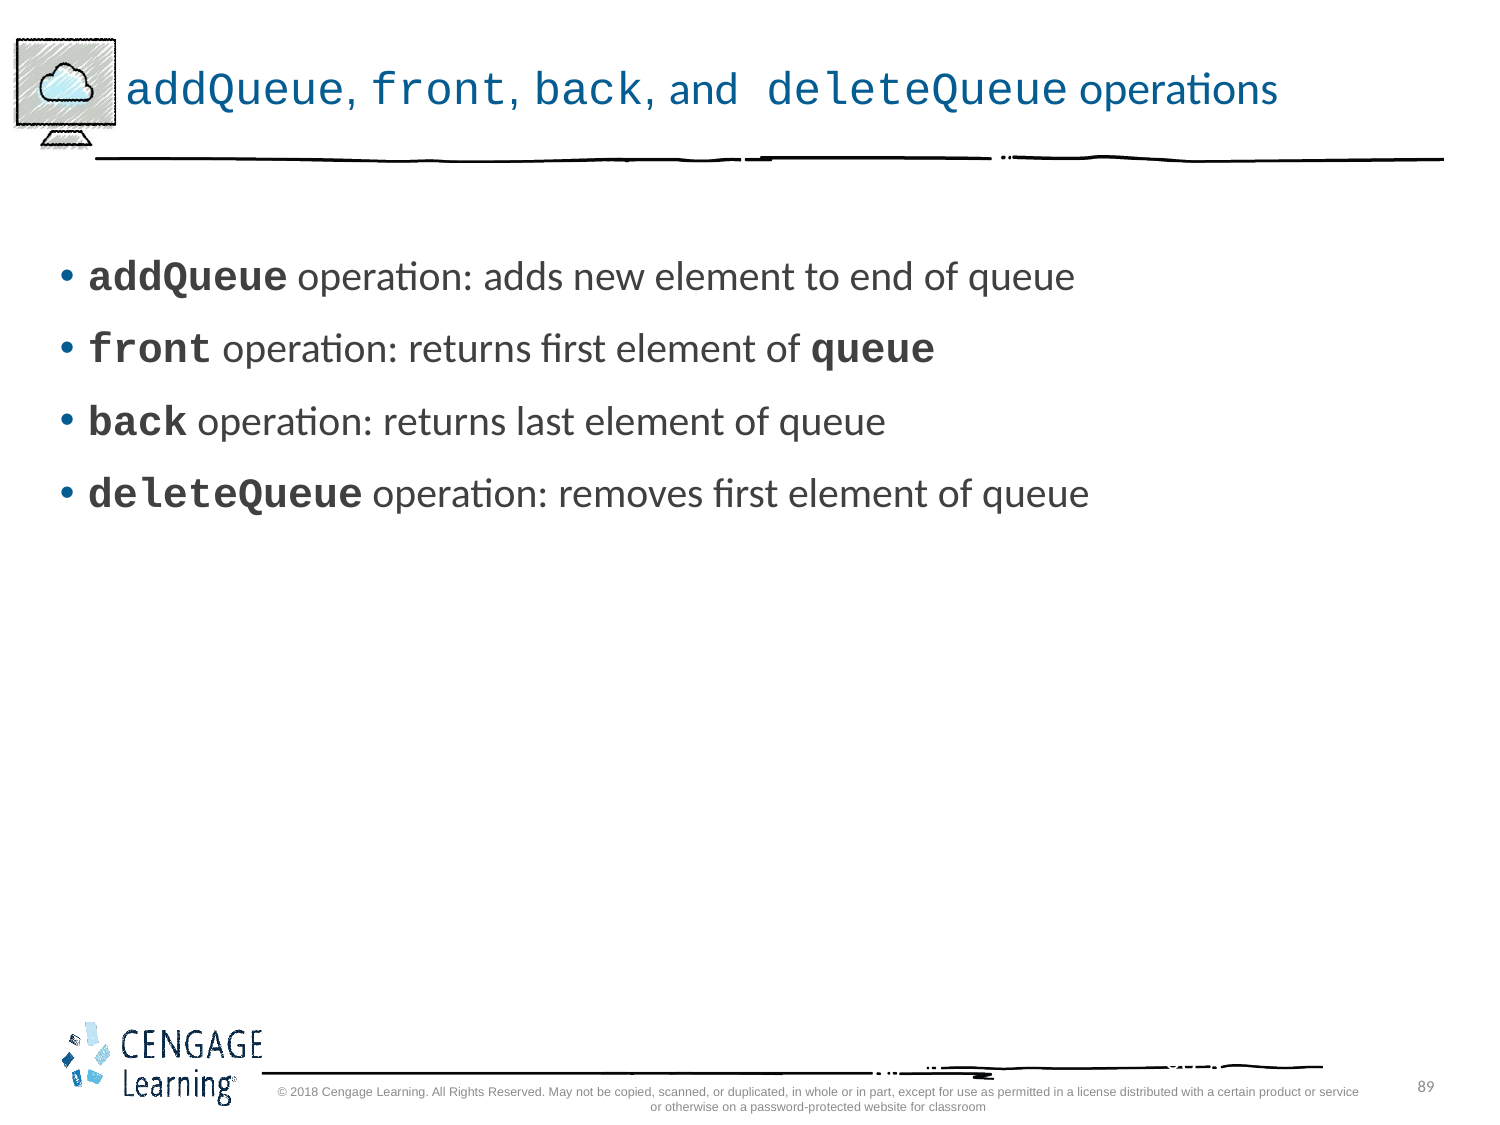

# addQueue, front, back, and deleteQueue operations
addQueue operation: adds new element to end of queue
front operation: returns first element of queue
back operation: returns last element of queue
deleteQueue operation: removes first element of queue
89
© 2018 Cengage Learning. All Rights Reserved. May not be copied, scanned, or duplicated, in whole or in part, except for use as permitted in a license distributed with a certain product or service or otherwise on a password-protected website for classroom